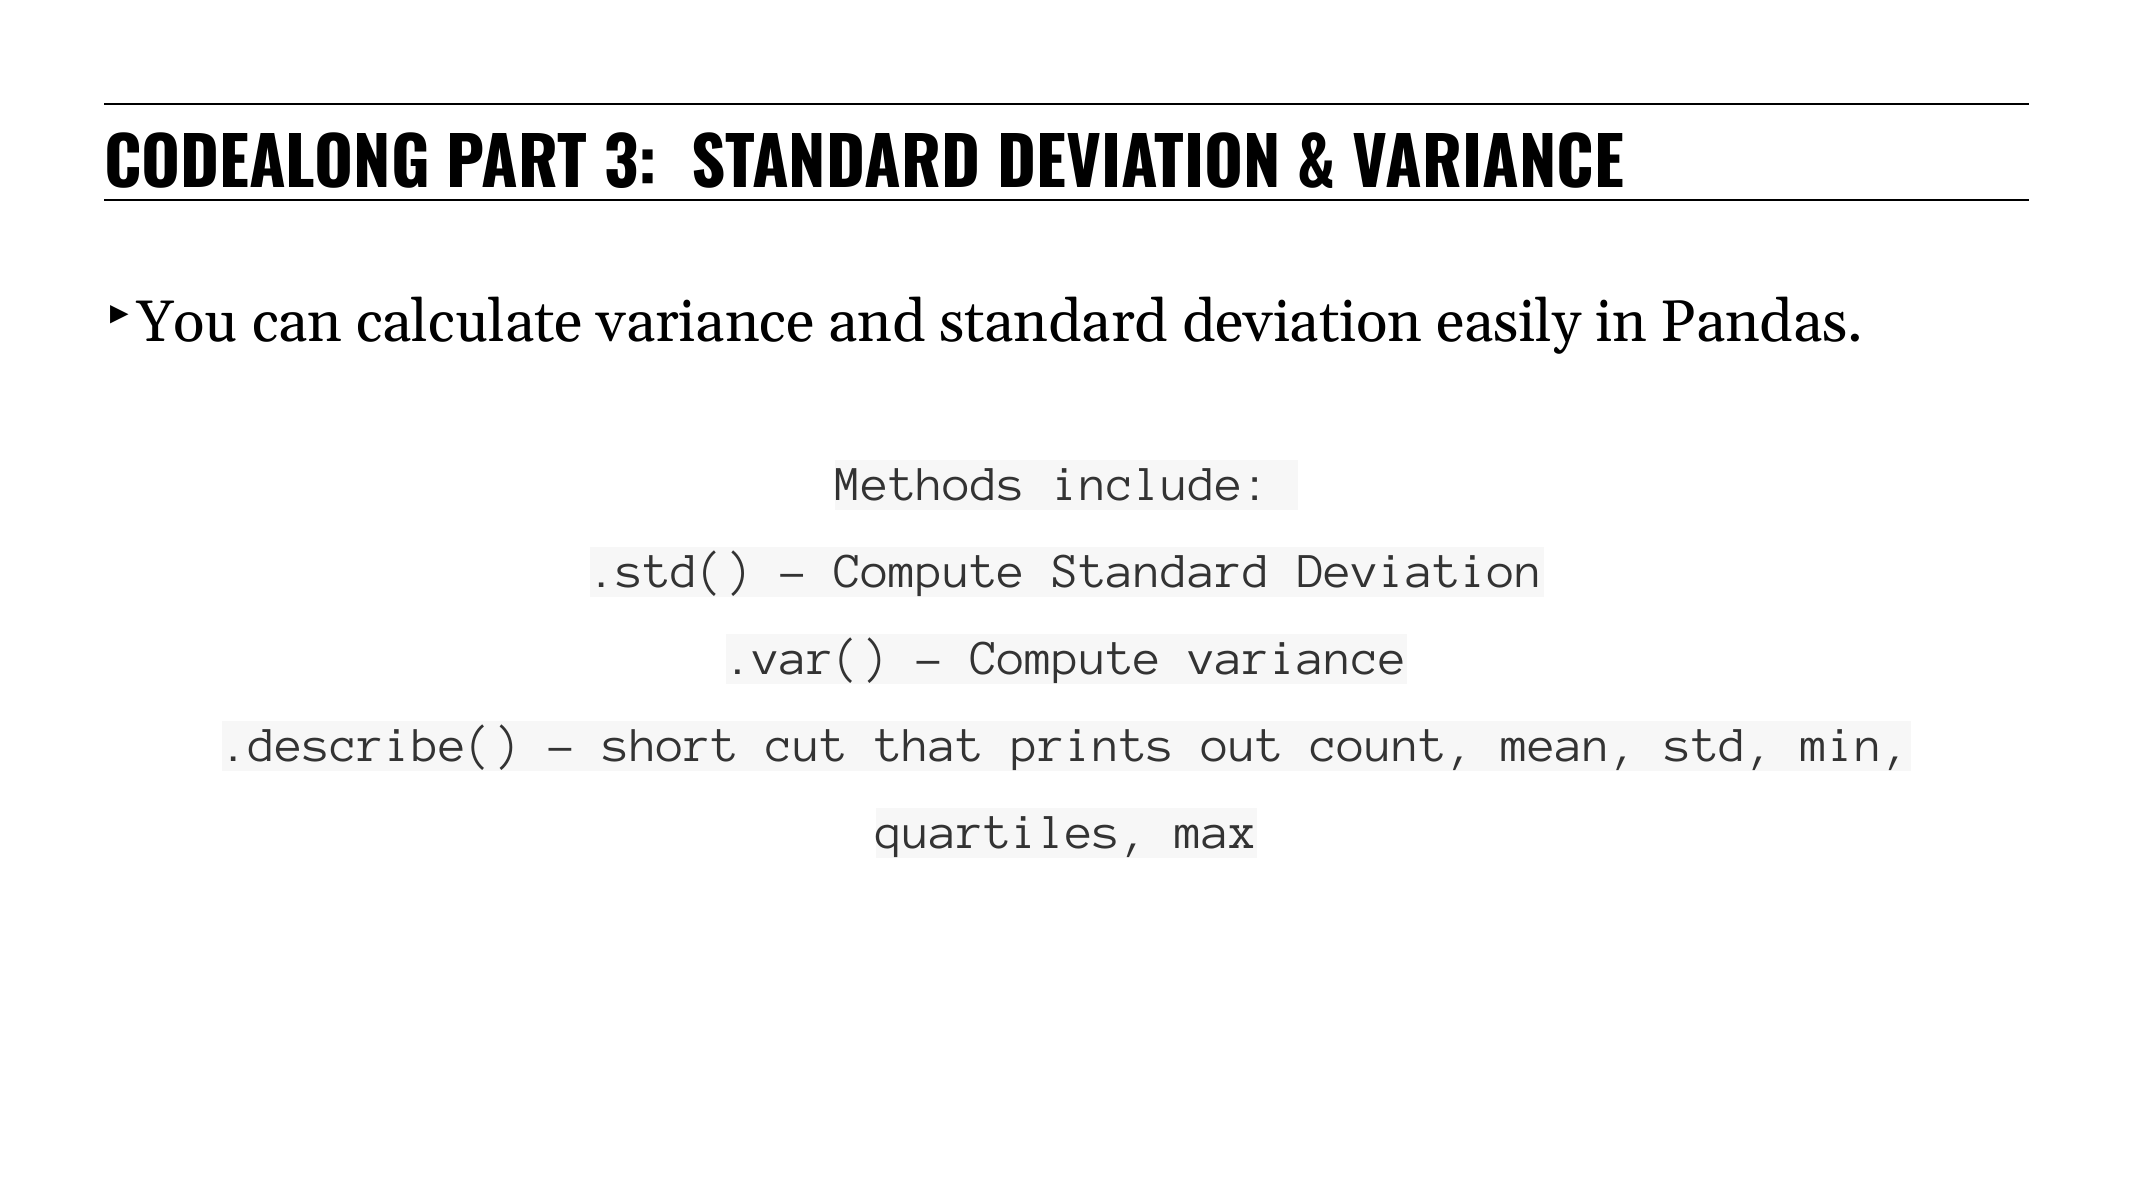

CODEALONG PART 3:  STANDARD DEVIATION & VARIANCE

You can calculate variance and standard deviation easily in Pandas.

Methods include:
.std() - Compute Standard Deviation
.var() - Compute variance
.describe() - short cut that prints out count, mean, std, min, quartiles, max